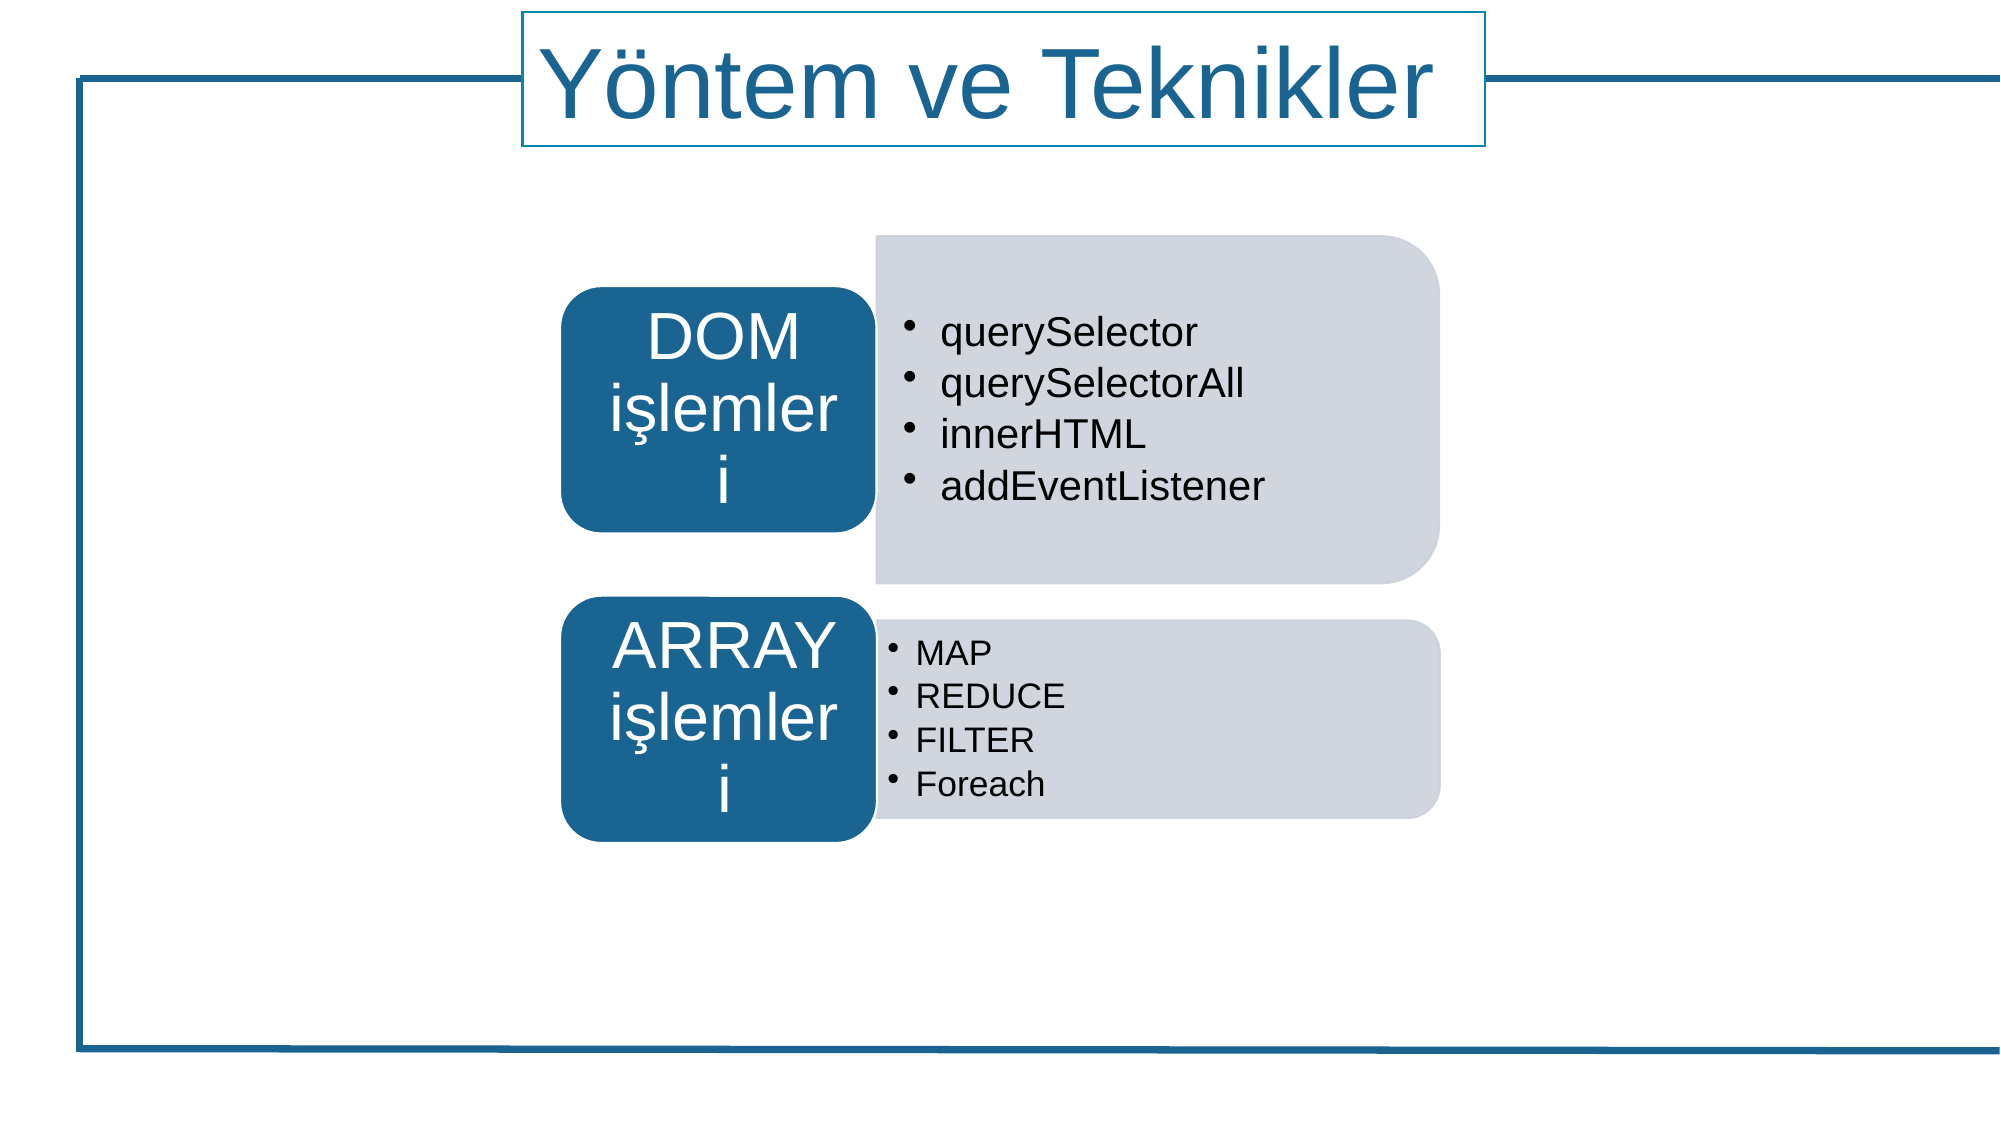

Yöntem ve Teknikler
querySelector
querySelectorAll
innerHTML
addEventListener
DOM işlemleri
MAP
REDUCE
FILTER
Foreach
ARRAY işlemleri